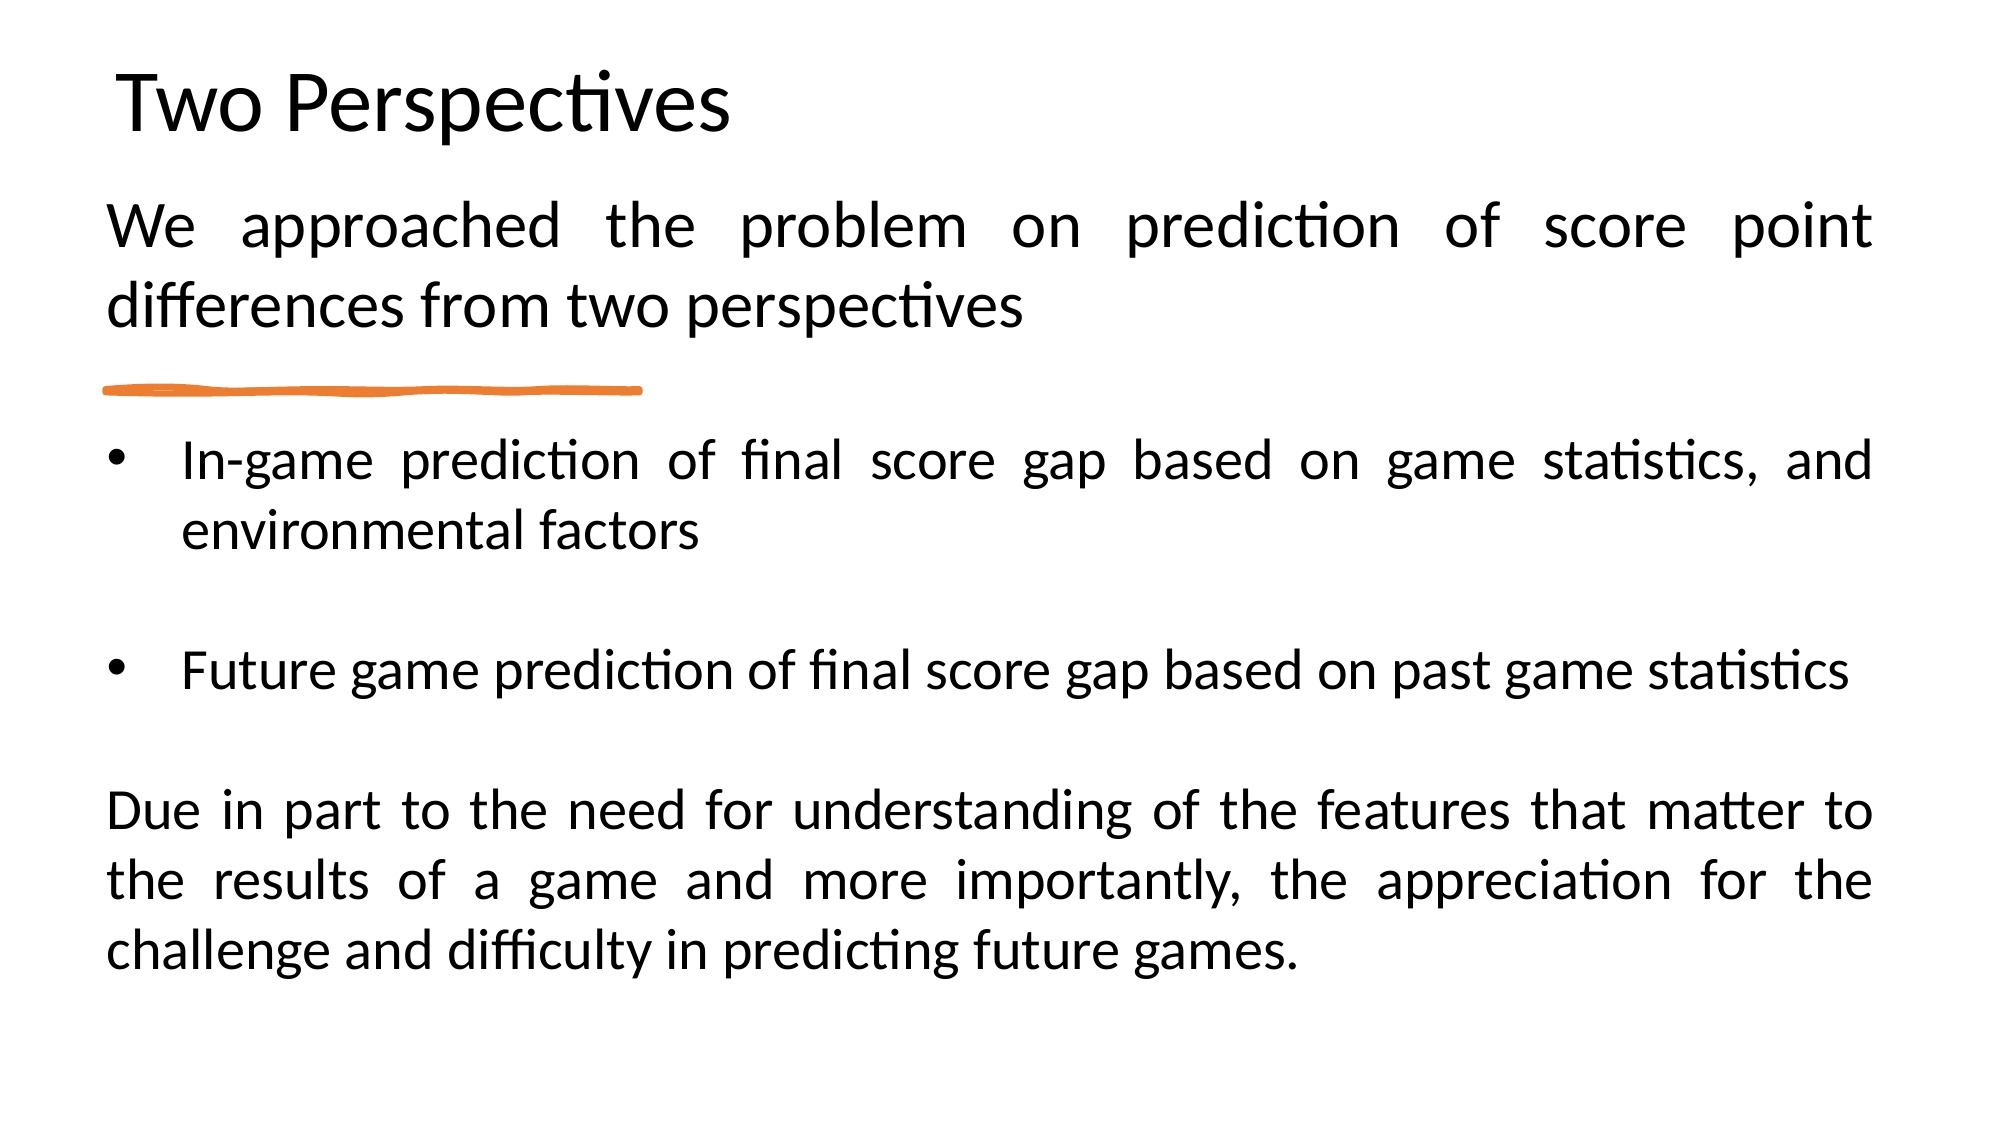

# Two Perspectives
We approached the problem on prediction of score point differences from two perspectives

In-game prediction of final score gap based on game statistics, and environmental factors

Future game prediction of final score gap based on past game statistics

Due in part to the need for understanding of the features that matter to the results of a game and more importantly, the appreciation for the challenge and difficulty in predicting future games.